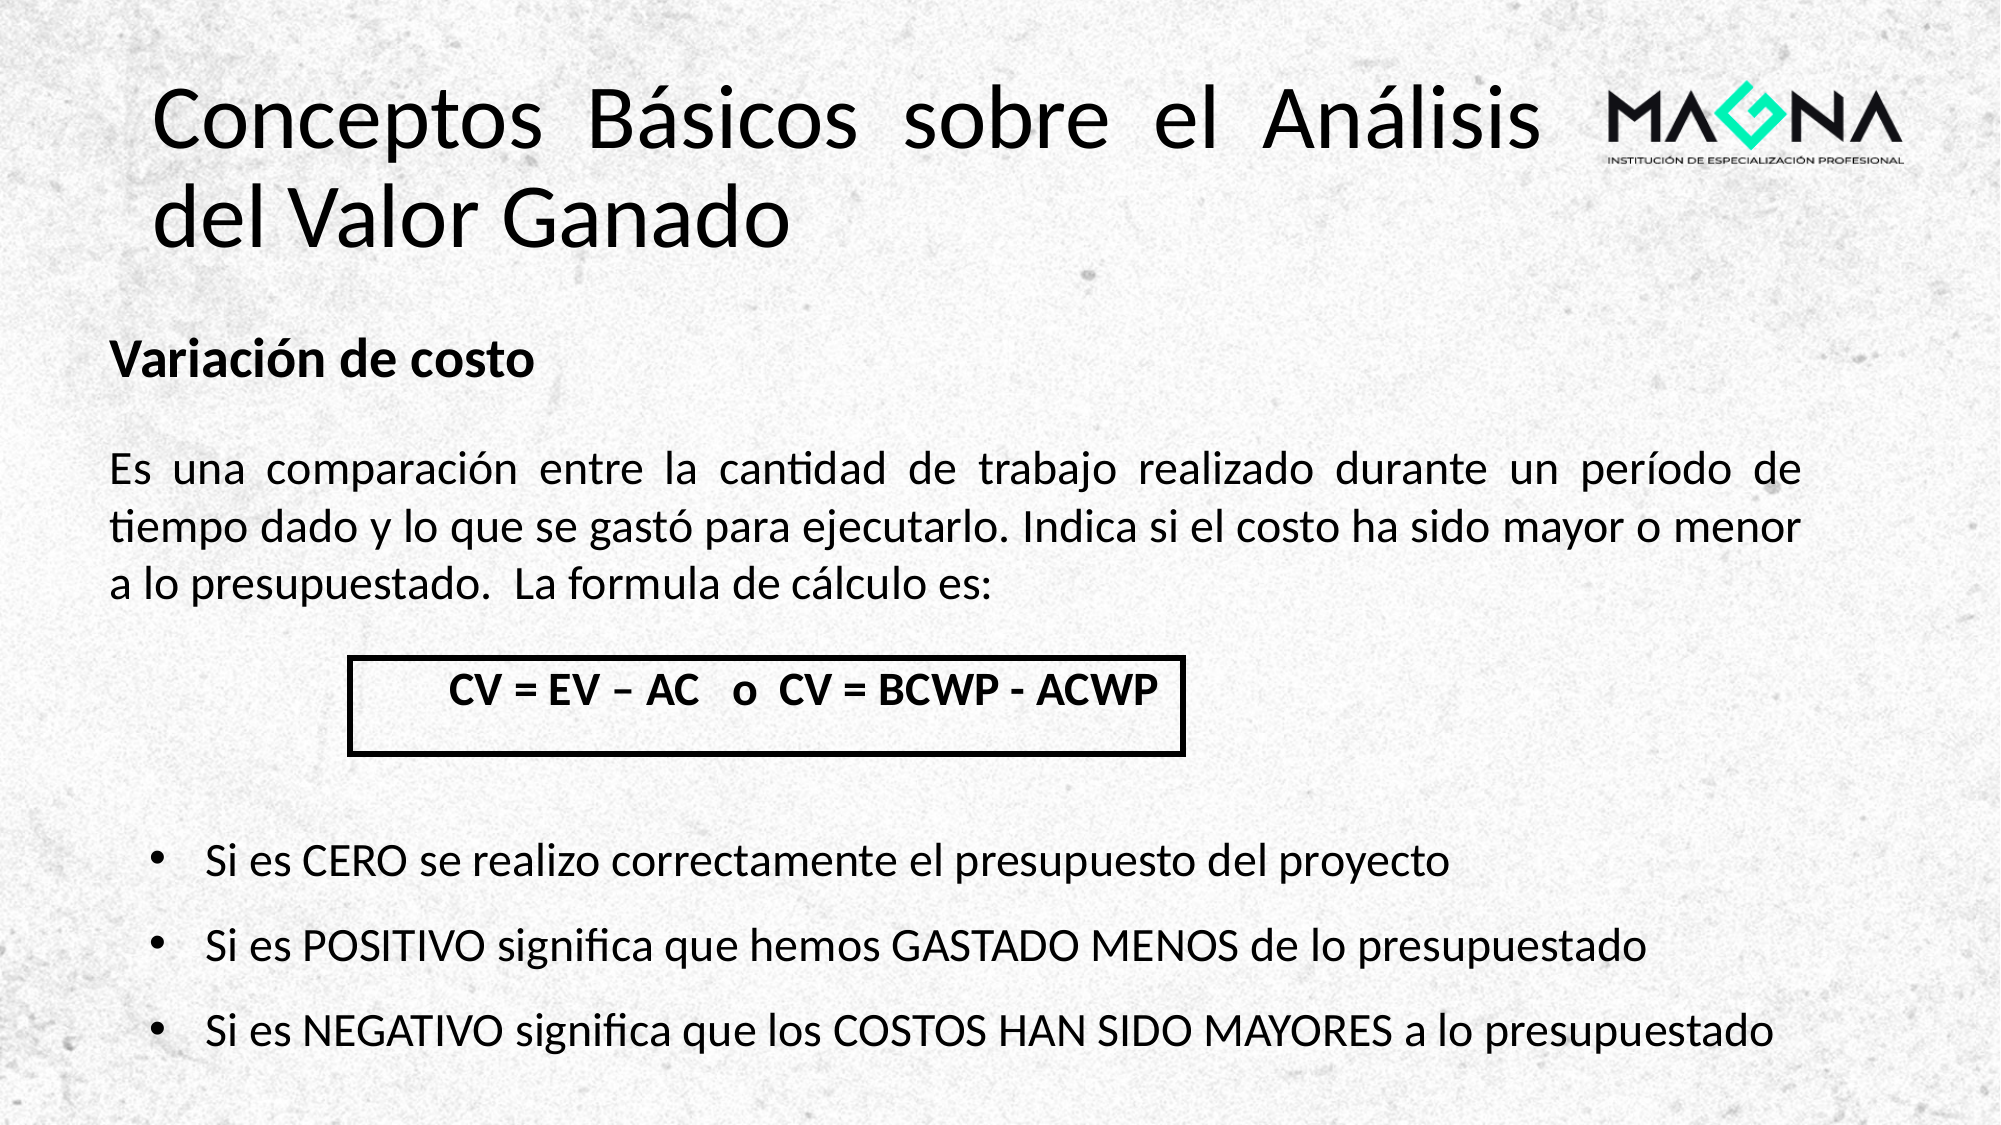

# Conceptos Básicos sobre el Análisis del Valor Ganado
Variación de costo
Es una comparación entre la cantidad de trabajo realizado durante un período de tiempo dado y lo que se gastó para ejecutarlo. Indica si el costo ha sido mayor o menor a lo presupuestado.  La formula de cálculo es:
		CV = EV – AC   o  CV = BCWP - ACWP

Si es CERO se realizo correctamente el presupuesto del proyecto
Si es POSITIVO significa que hemos GASTADO MENOS de lo presupuestado
Si es NEGATIVO significa que los COSTOS HAN SIDO MAYORES a lo presupuestado